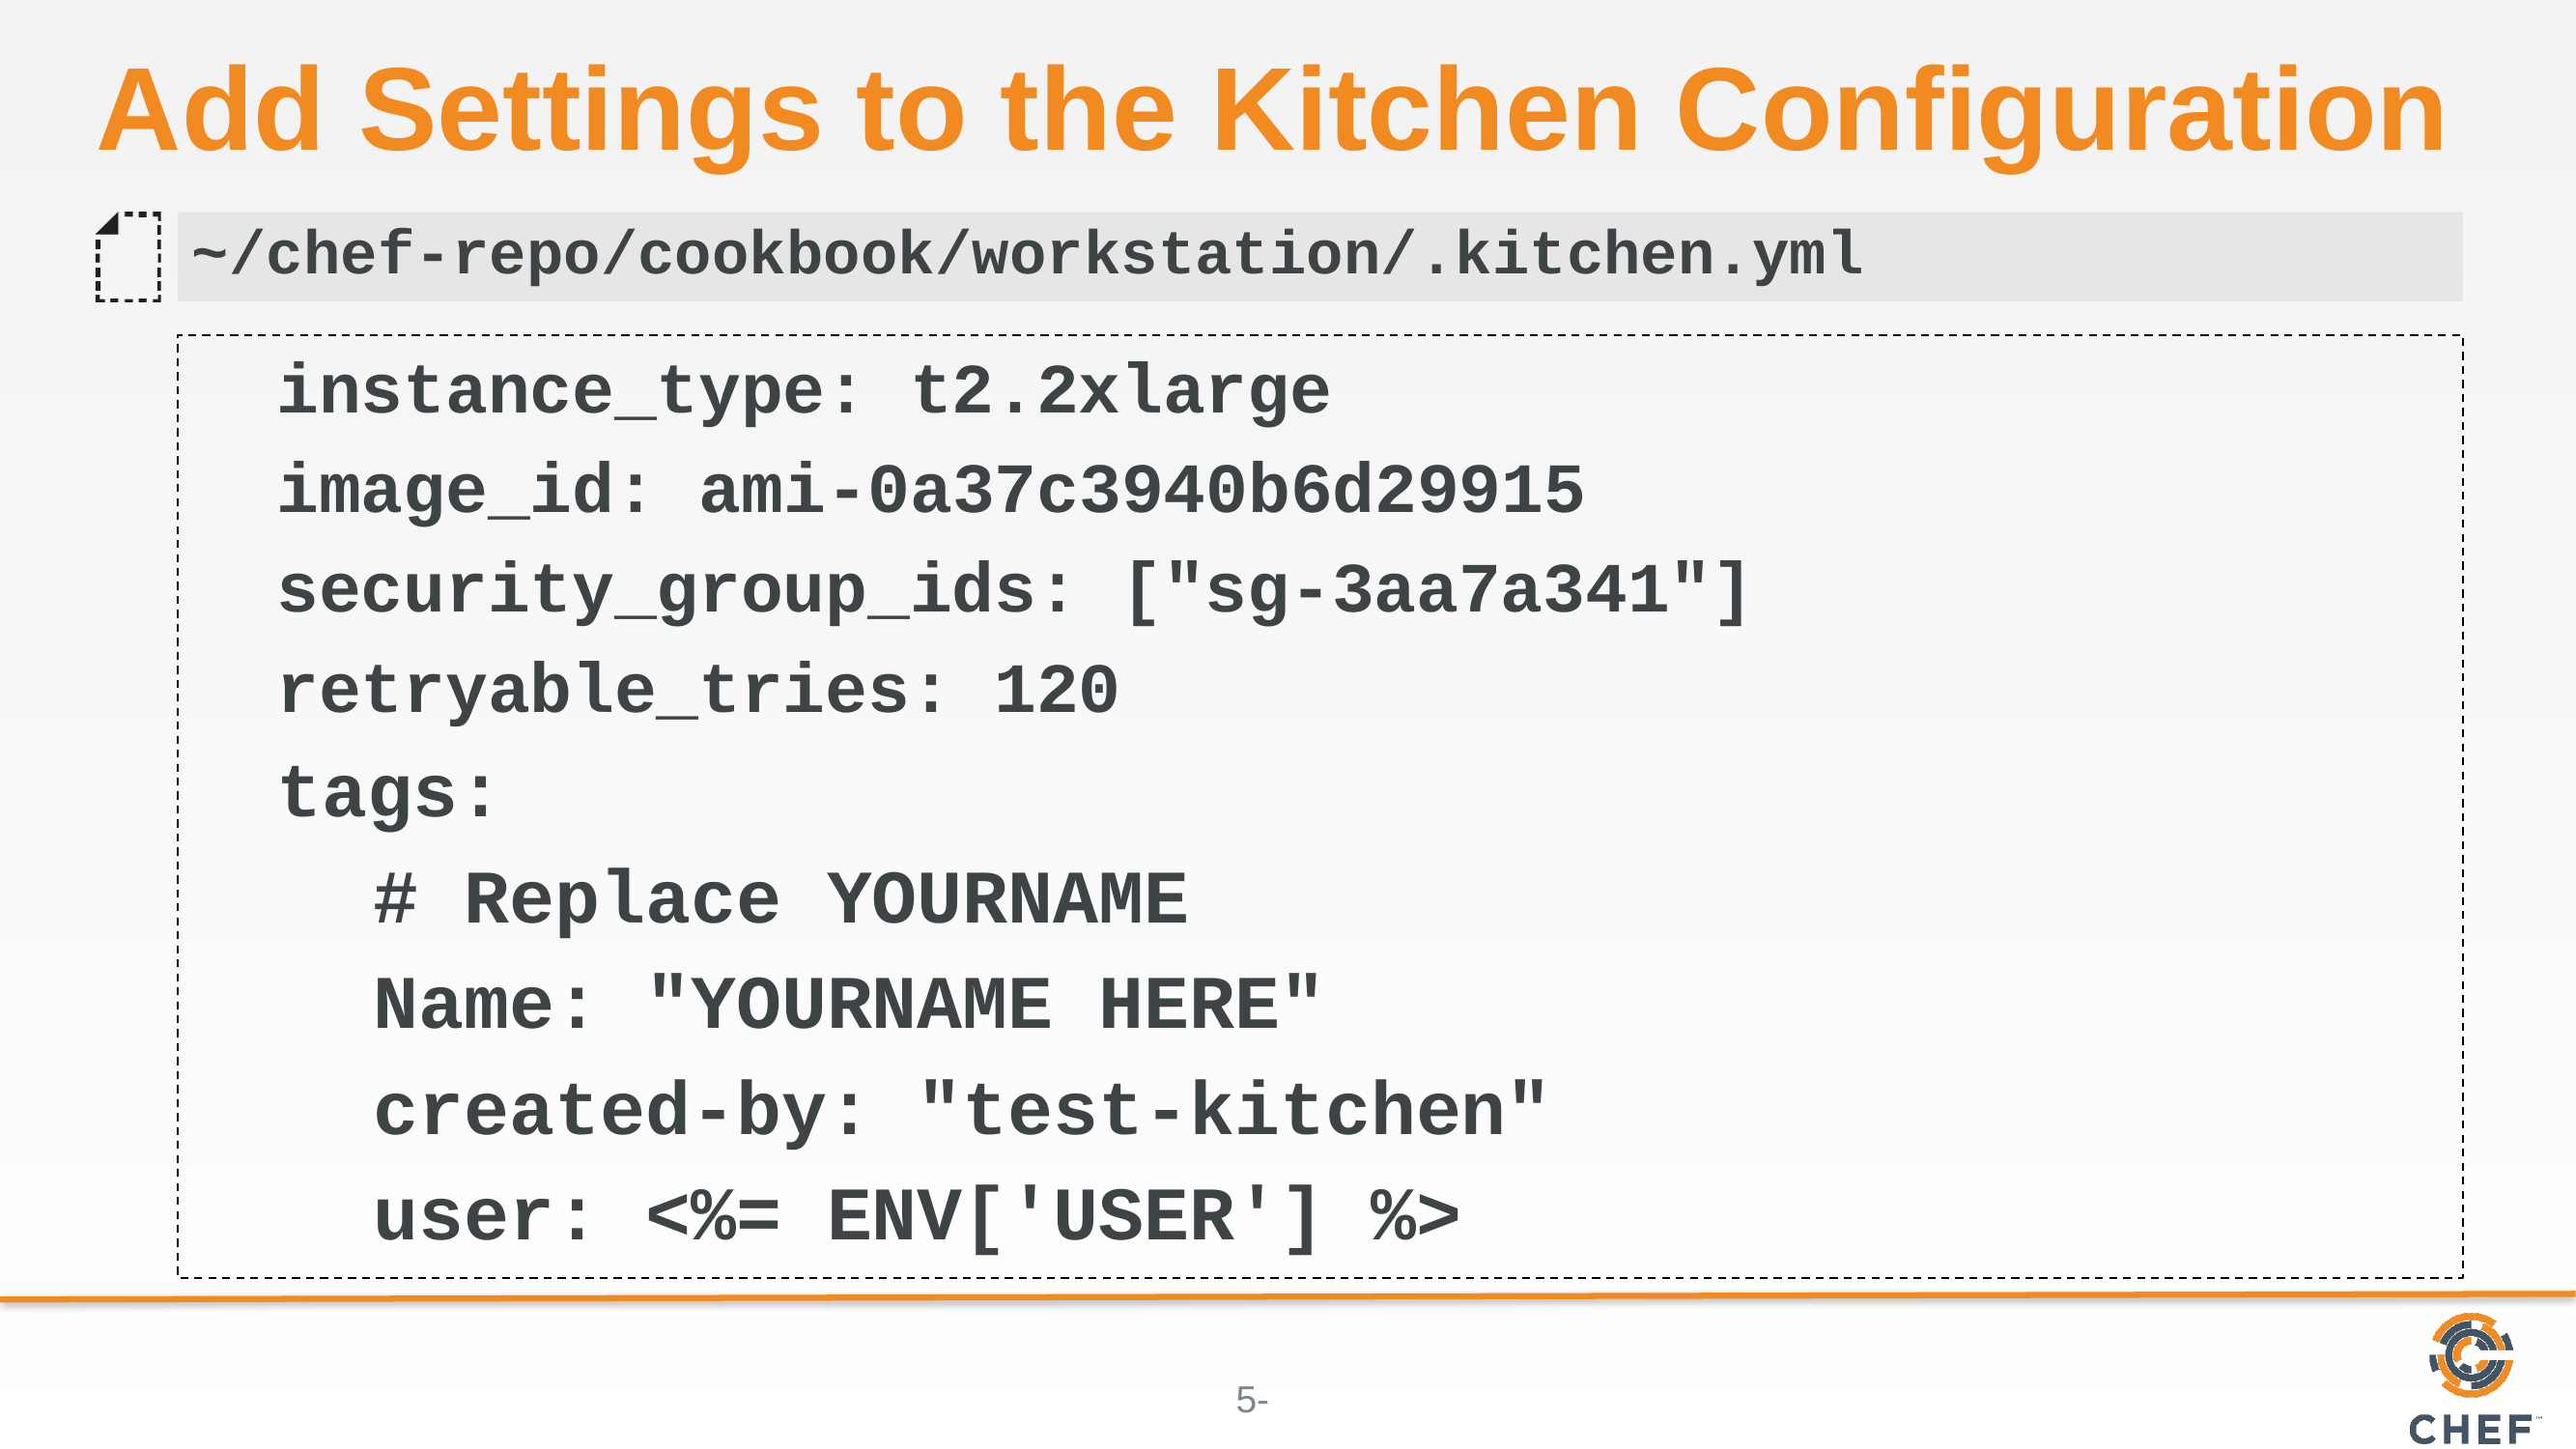

# Add Settings to the Kitchen Configuration
~/chef-repo/cookbook/workstation/.kitchen.yml
  instance_type: t2.2xlarge
  image_id: ami-0a37c3940b6d29915
  security_group_ids: ["sg-3aa7a341"]
  retryable_tries: 120
  tags:
    # Replace YOURNAME
    Name: "YOURNAME HERE"
    created-by: "test-kitchen"
    user: <%= ENV['USER'] %>